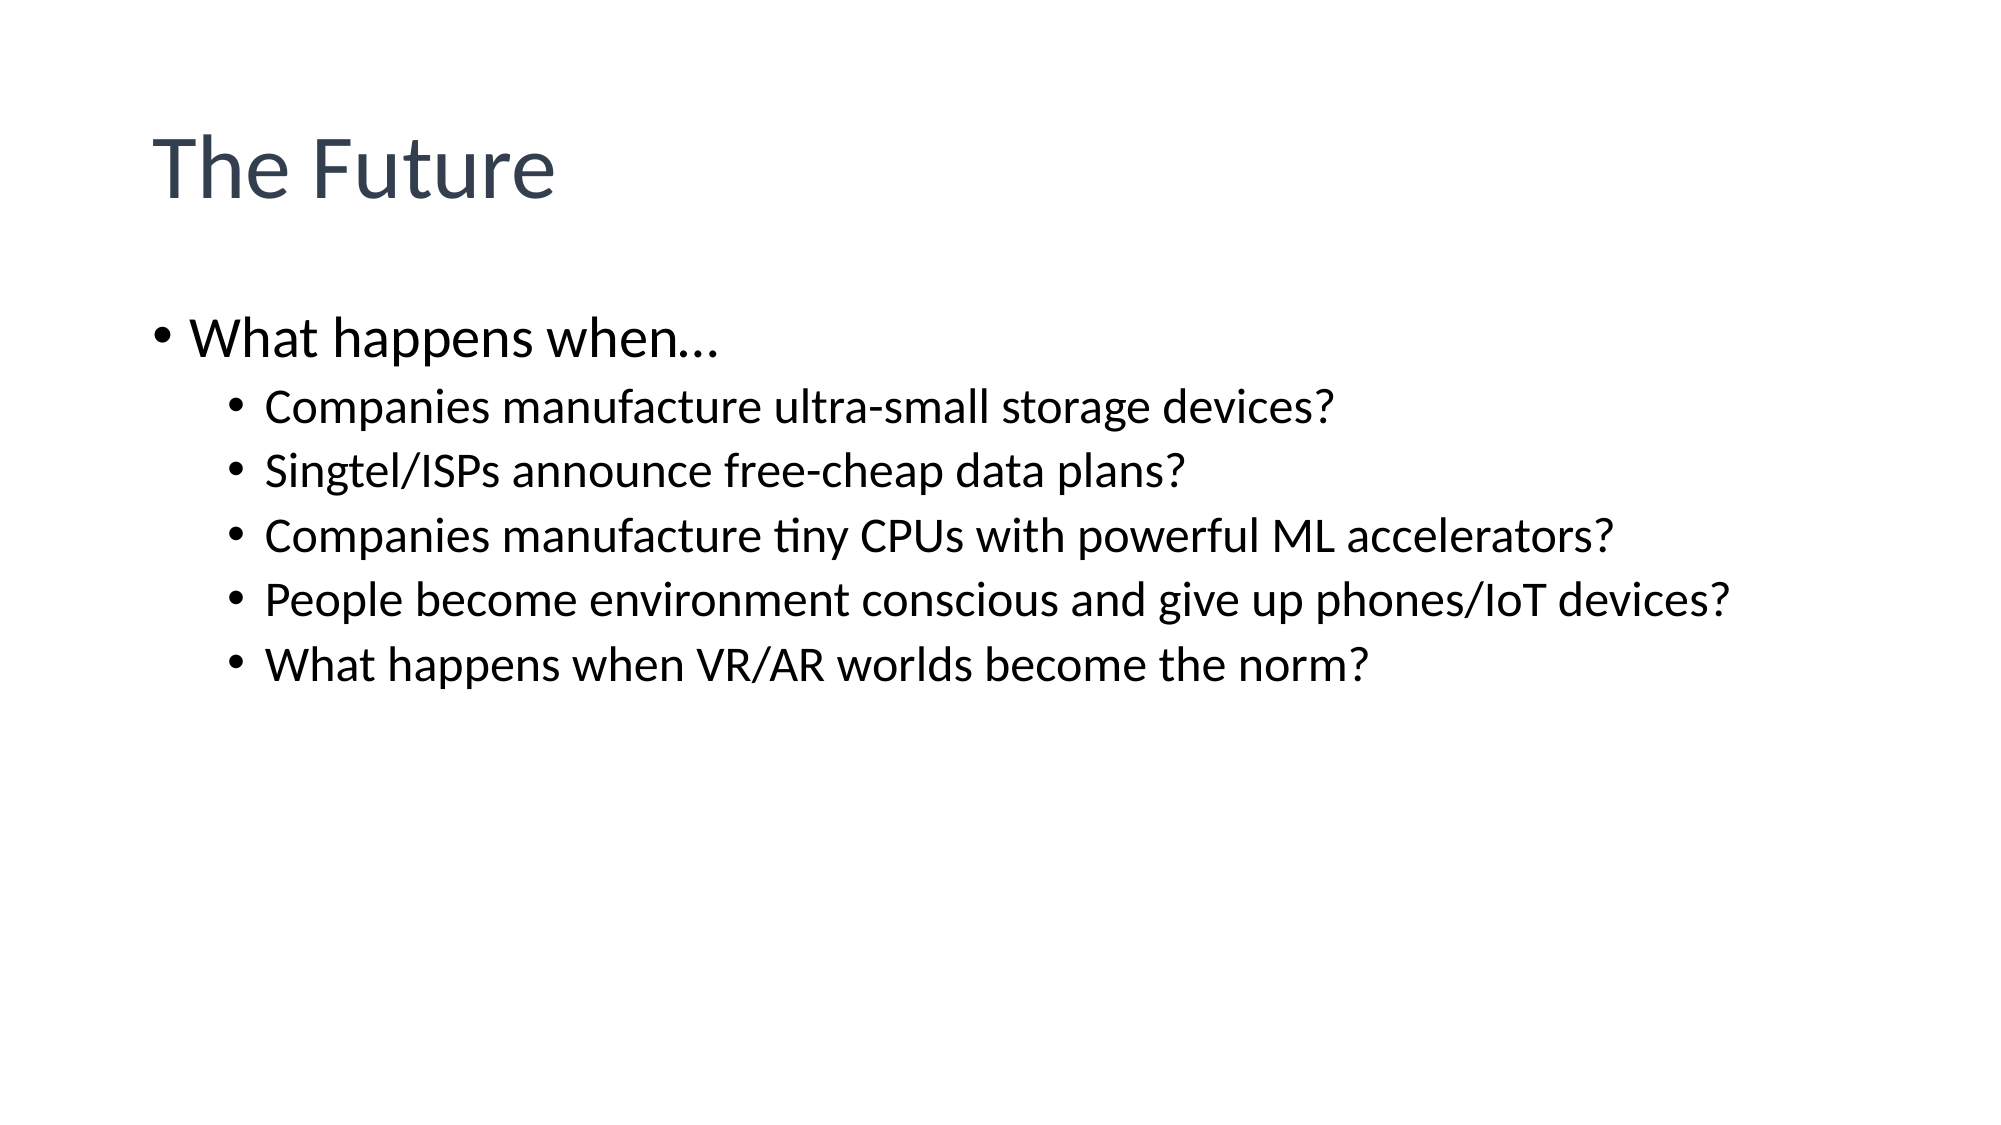

# The Future
What happens when…
Companies manufacture ultra-small storage devices?
Singtel/ISPs announce free-cheap data plans?
Companies manufacture tiny CPUs with powerful ML accelerators?
People become environment conscious and give up phones/IoT devices?
What happens when VR/AR worlds become the norm?